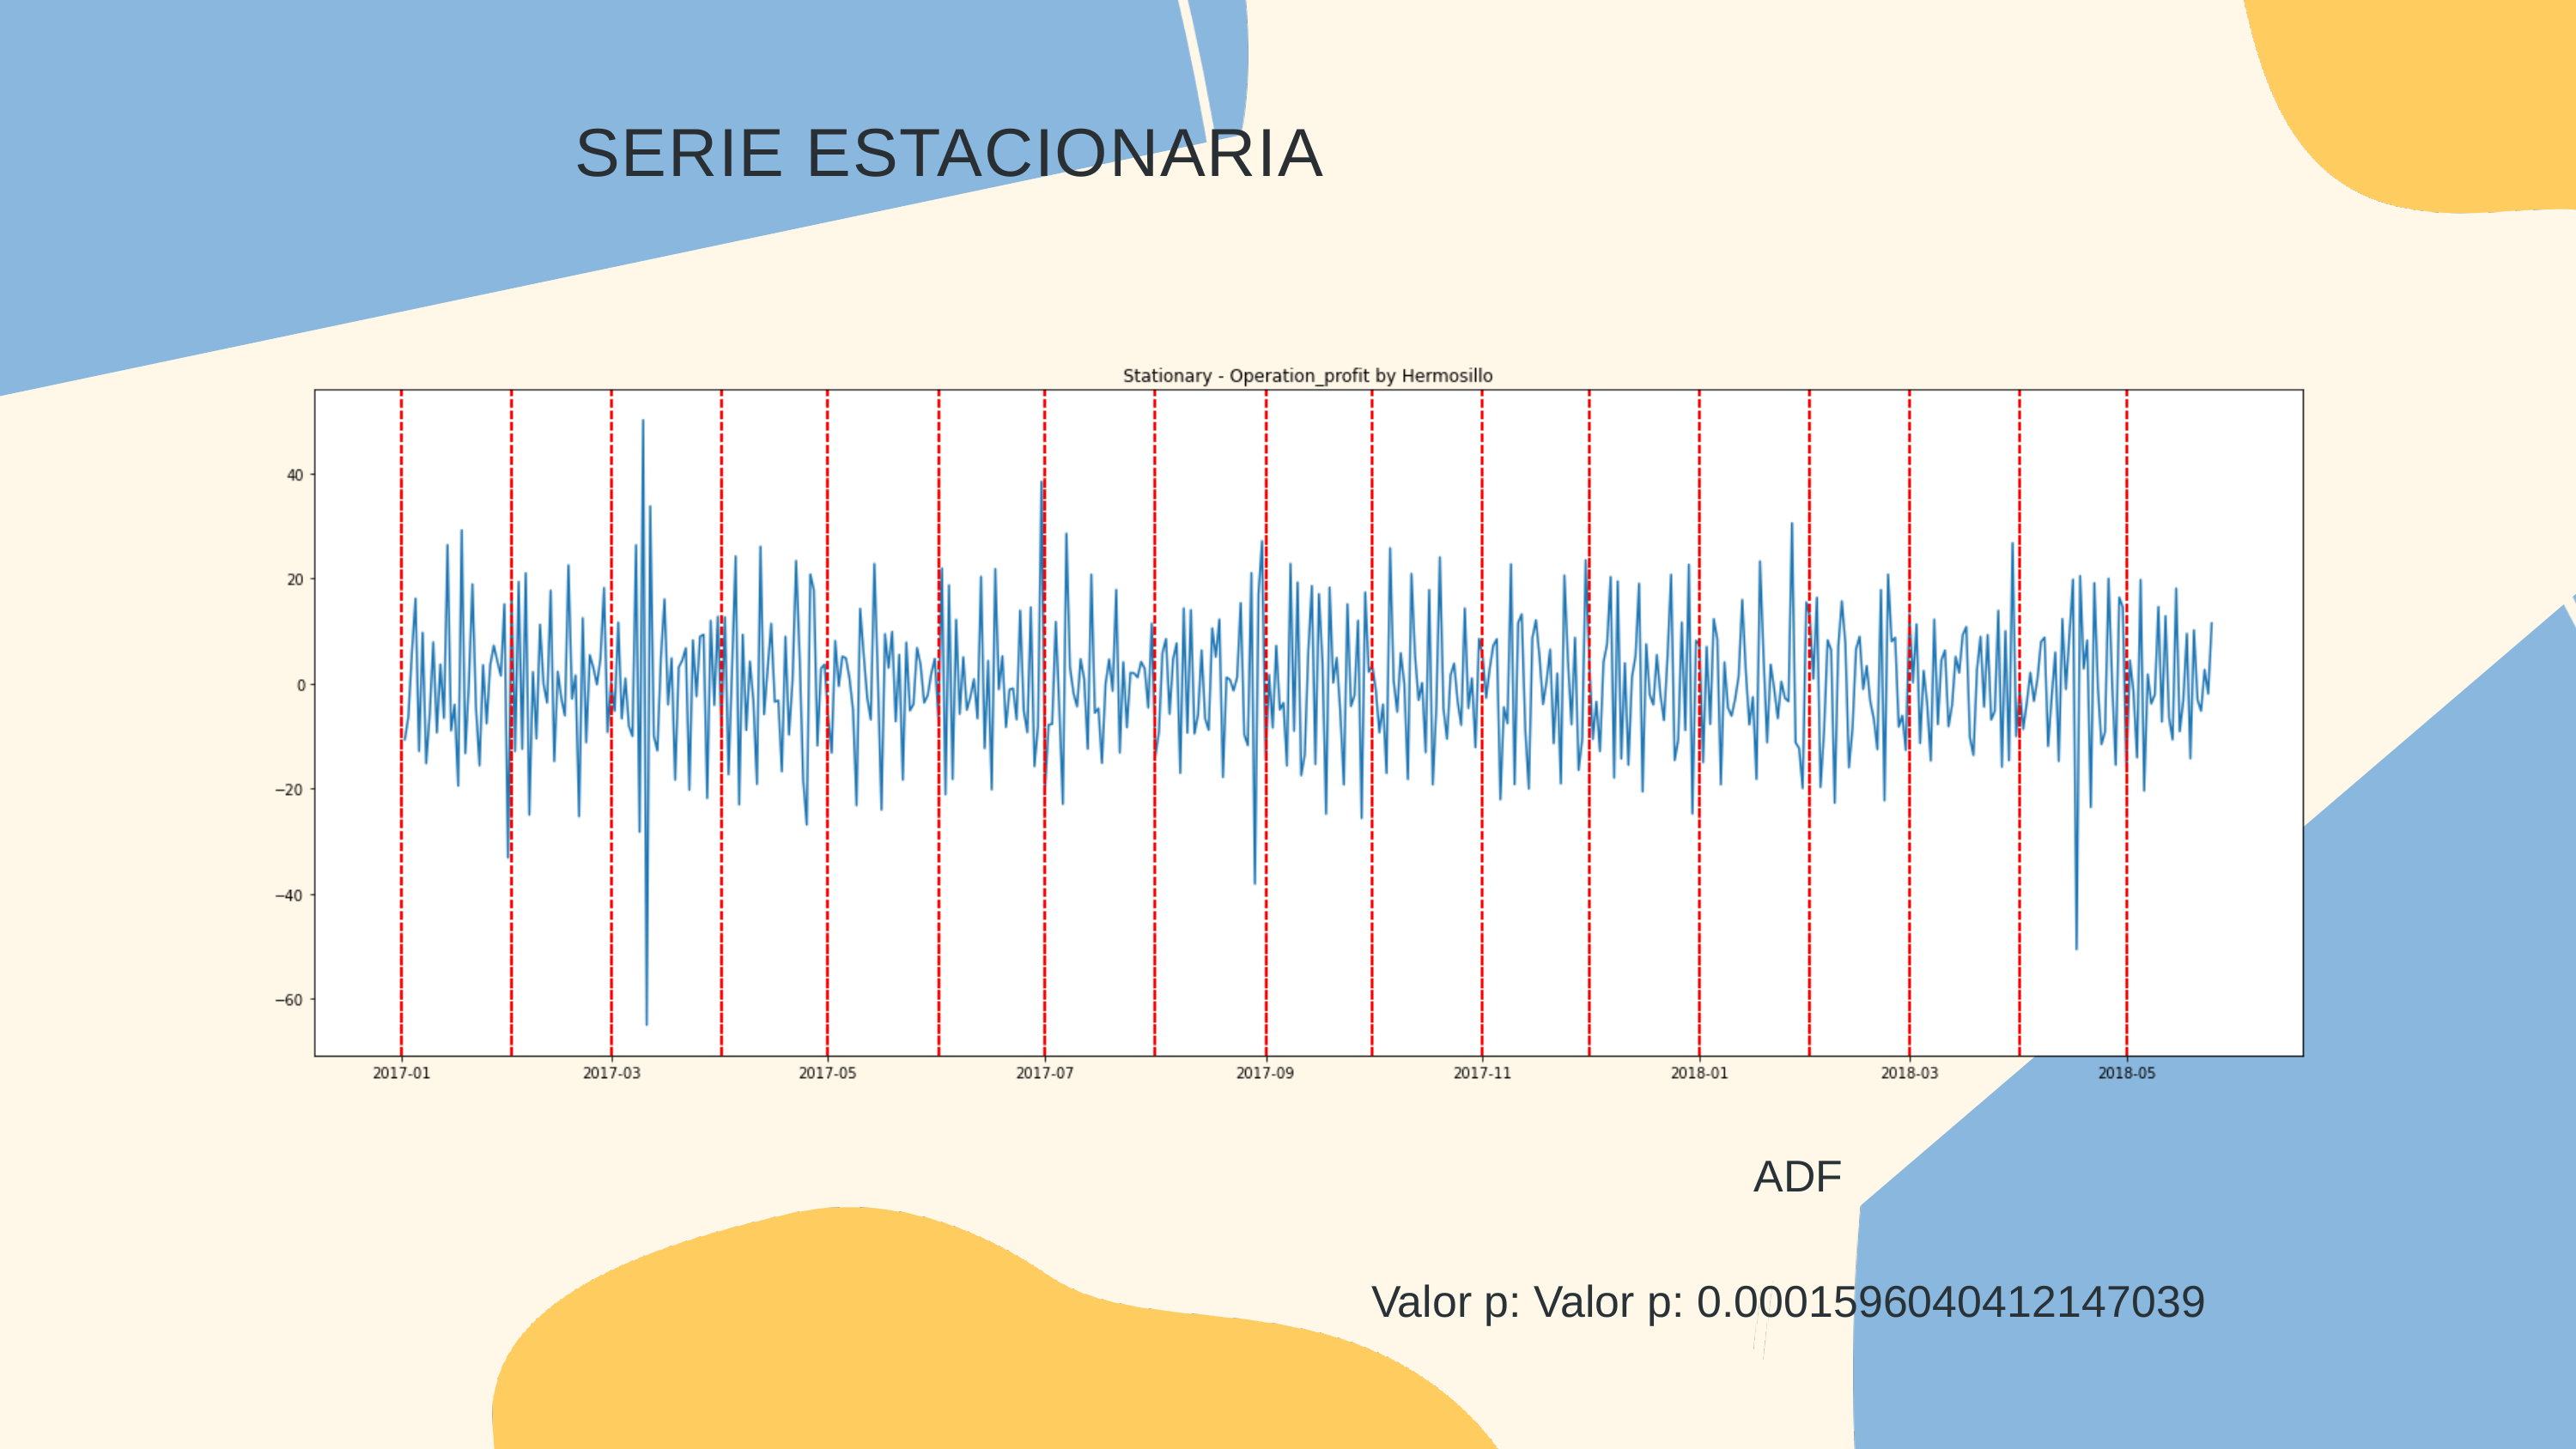

SERIE ESTACIONARIA

ADF

Valor p: Valor p: 0.0001596040412147039